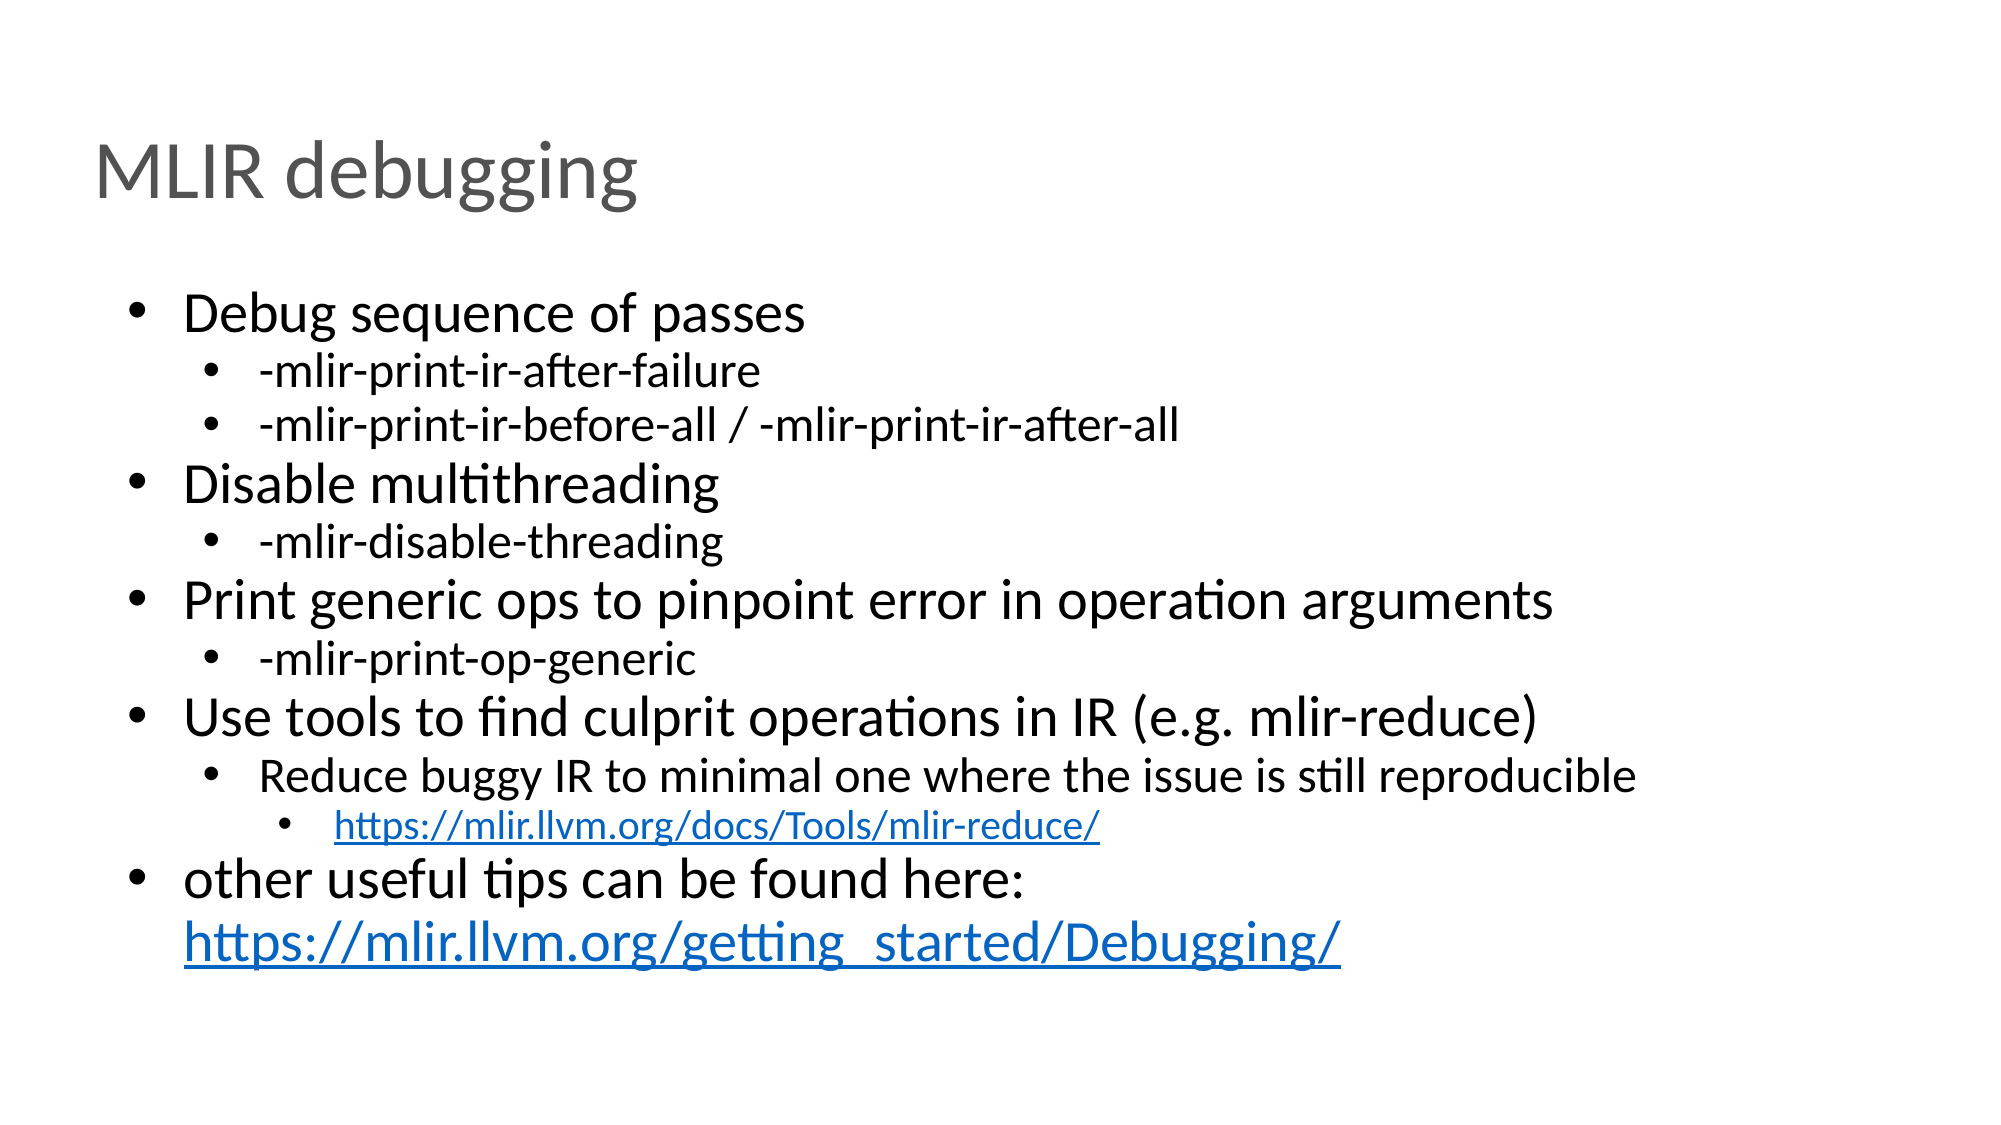

# MLIR debugging
Debug sequence of passes
-mlir-print-ir-after-failure
-mlir-print-ir-before-all / -mlir-print-ir-after-all
Disable multithreading
-mlir-disable-threading
Print generic ops to pinpoint error in operation arguments
-mlir-print-op-generic
Use tools to find culprit operations in IR (e.g. mlir-reduce)
Reduce buggy IR to minimal one where the issue is still reproducible
https://mlir.llvm.org/docs/Tools/mlir-reduce/
other useful tips can be found here: https://mlir.llvm.org/getting_started/Debugging/